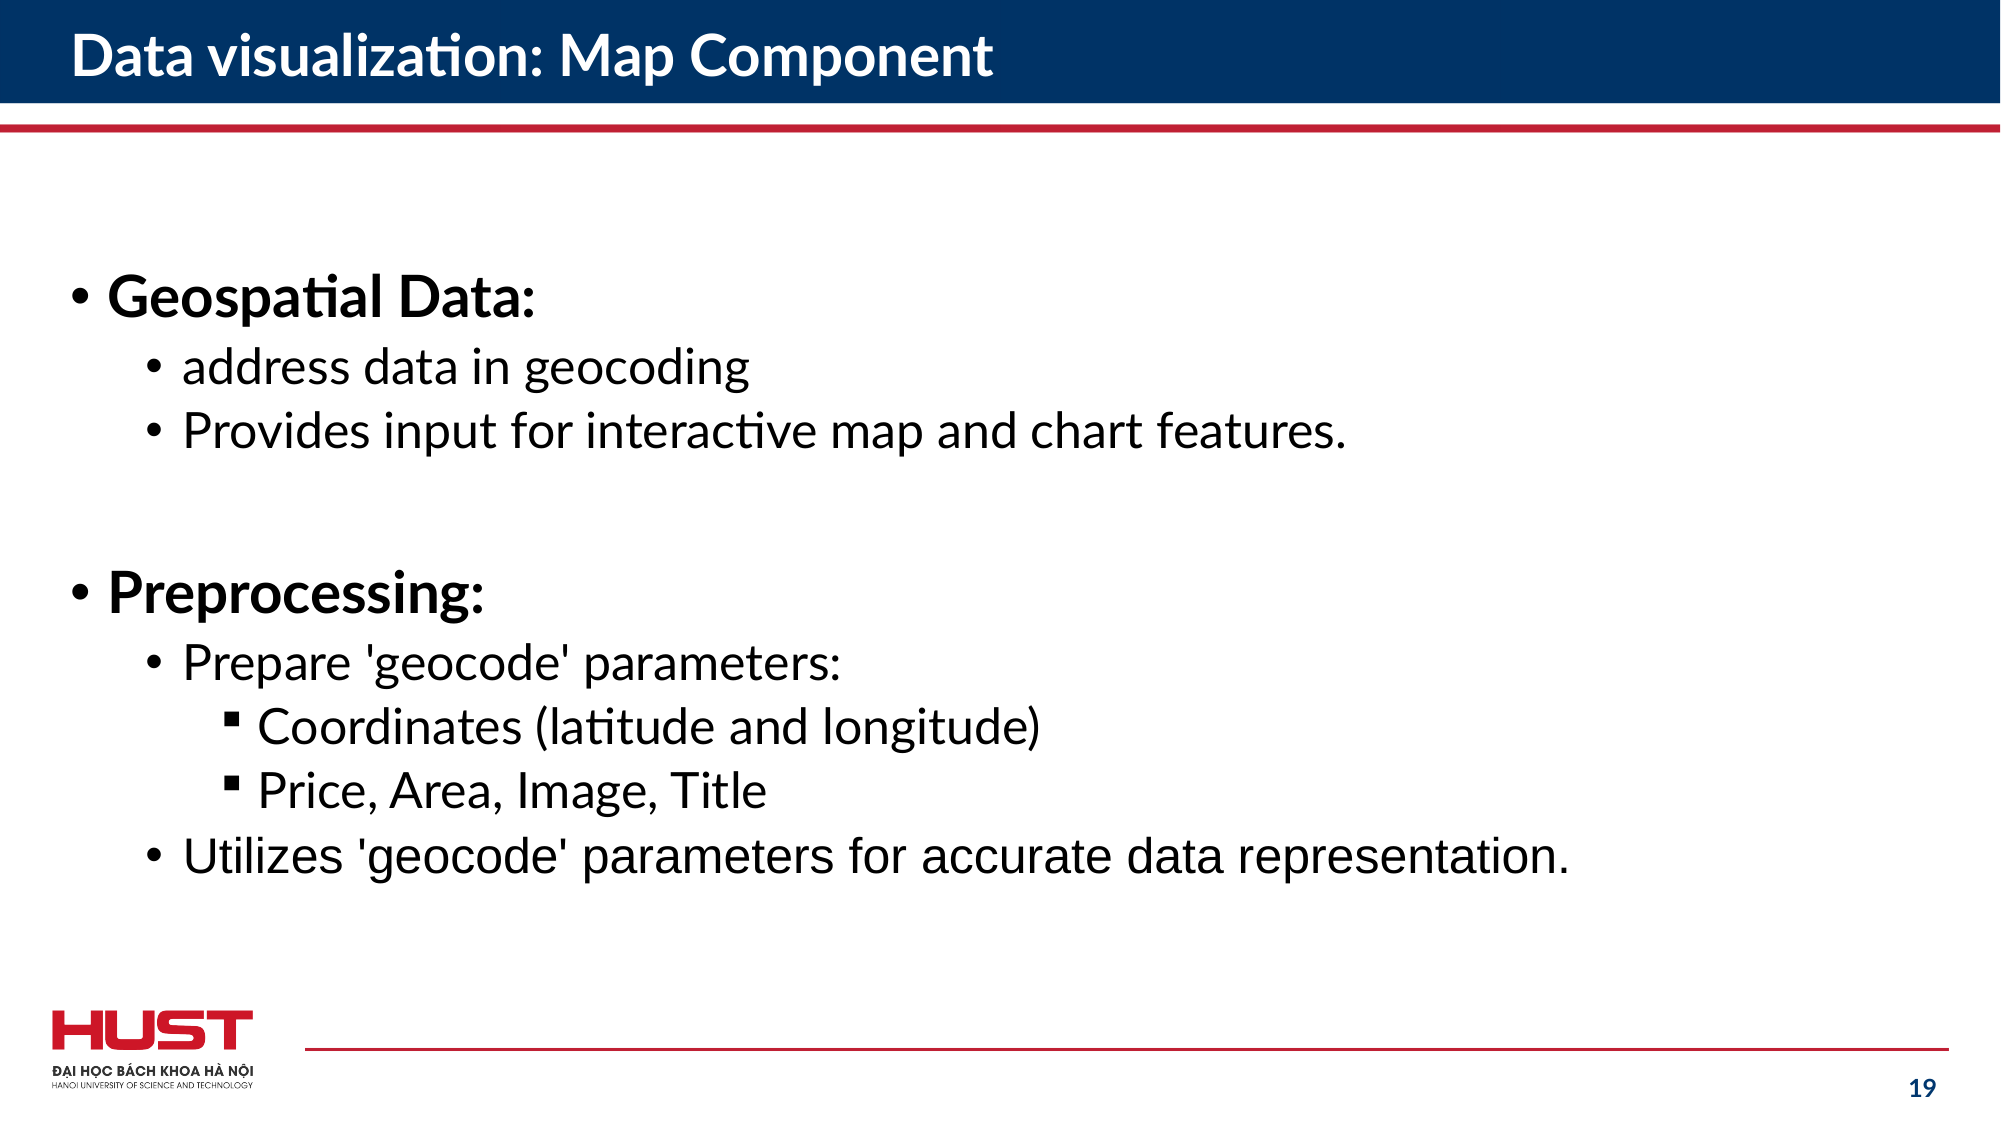

# Data visualization: Map Component

Geospatial Data:
address data in geocoding
Provides input for interactive map and chart features.

Preprocessing:
Prepare 'geocode' parameters:
Coordinates (latitude and longitude)
Price, Area, Image, Title
Utilizes 'geocode' parameters for accurate data representation.

19